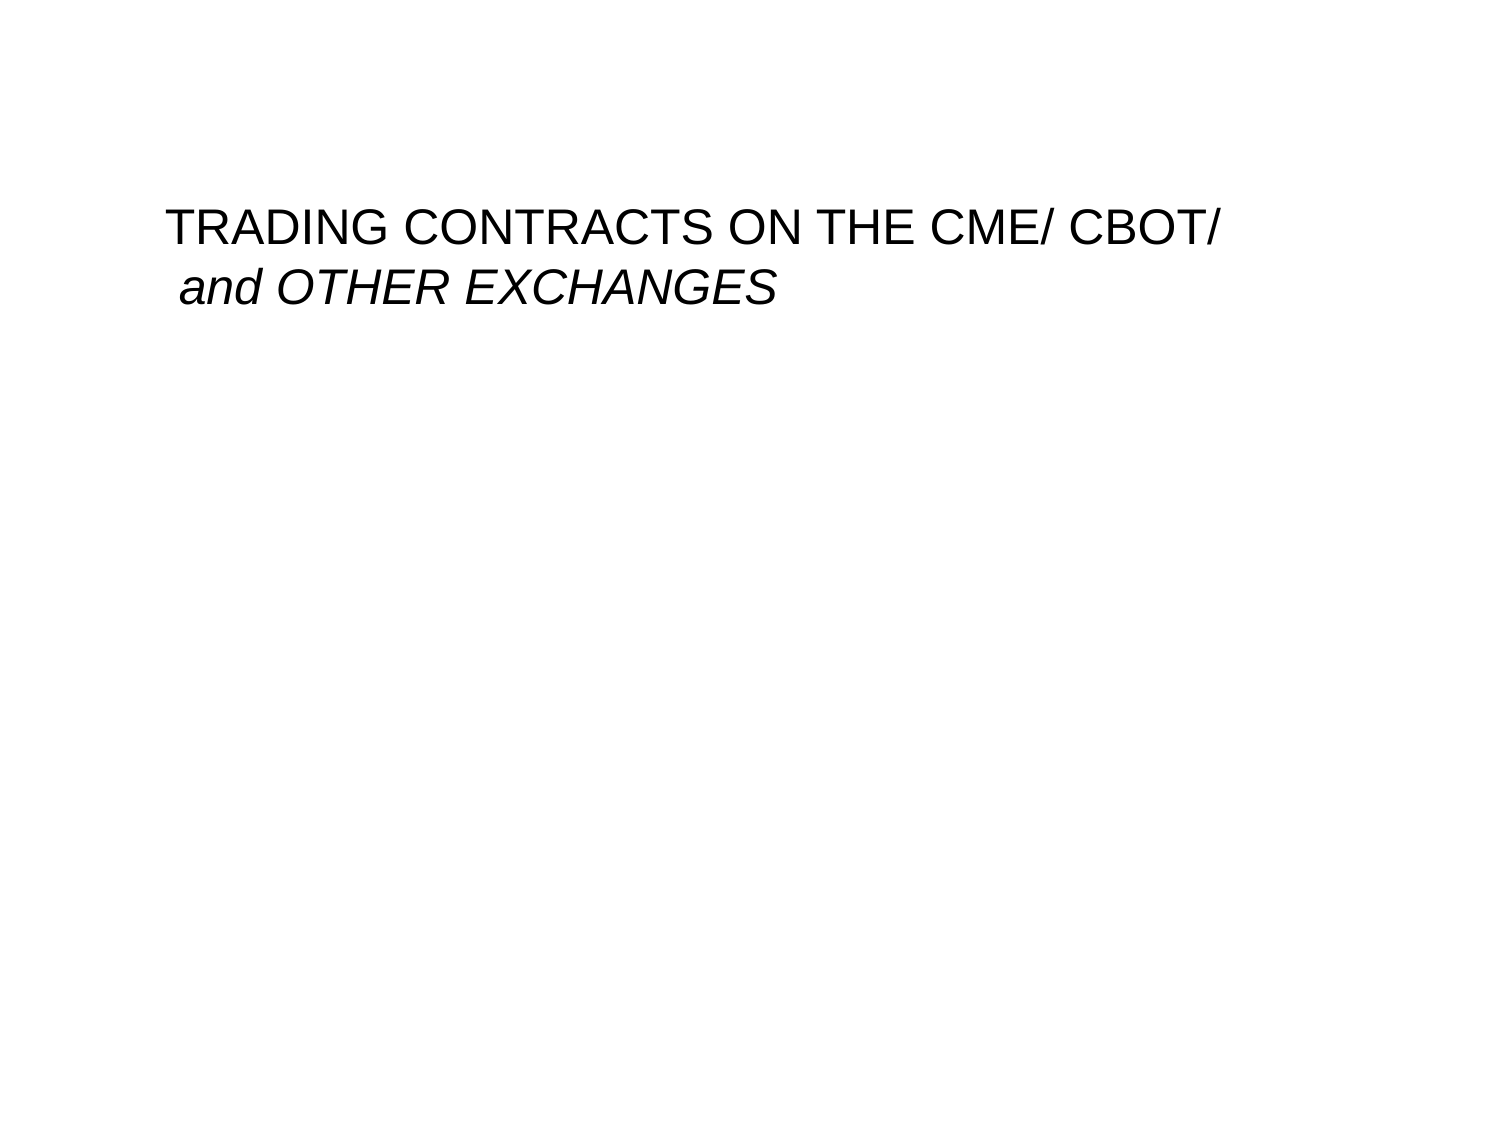

TRADING CONTRACTS ON THE CME/ CBOT/
 and OTHER EXCHANGES